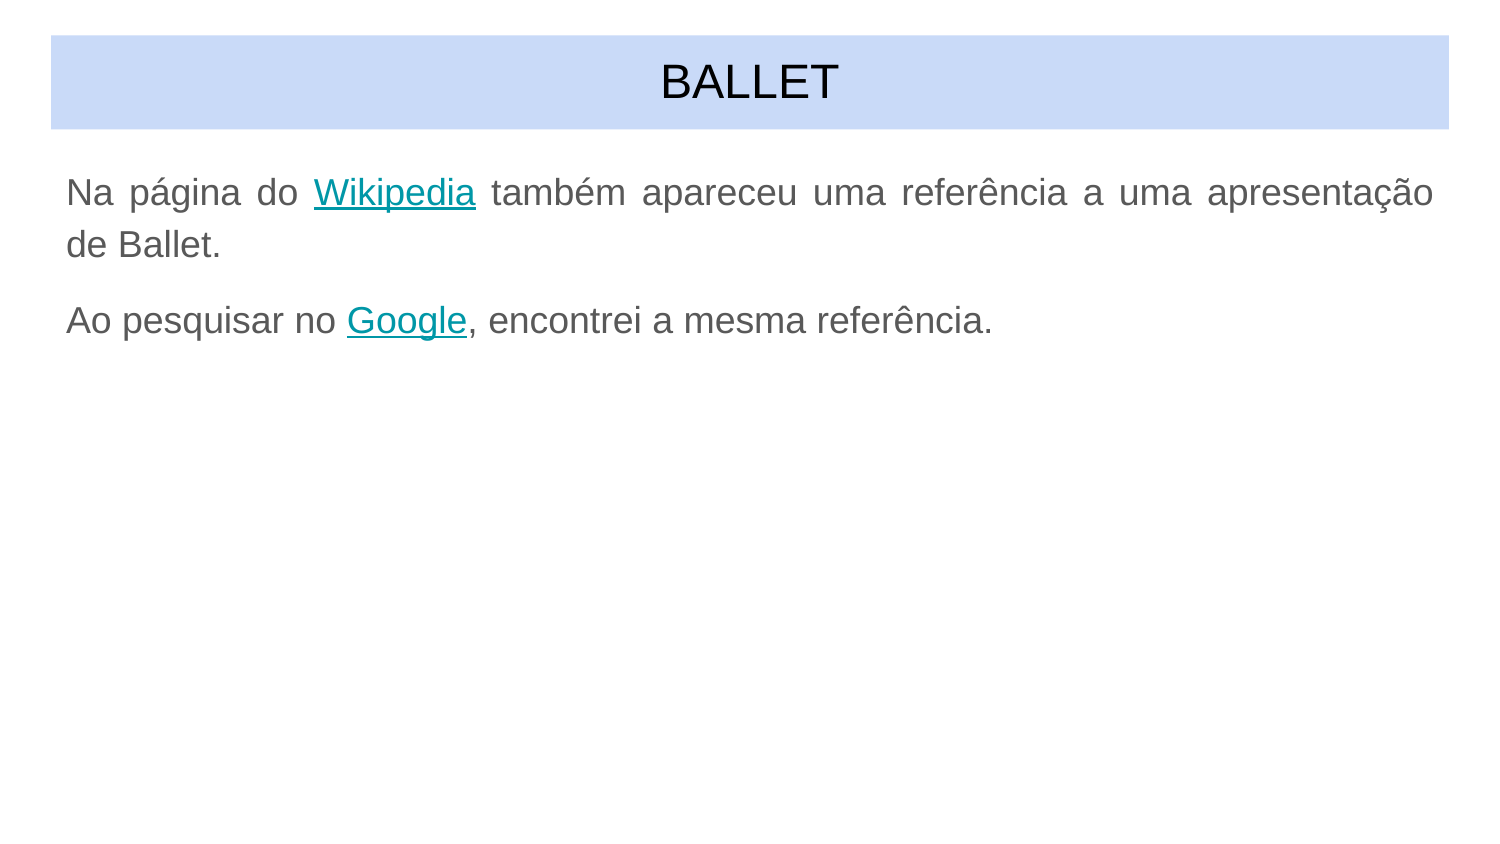

# BALLET
Na página do Wikipedia também apareceu uma referência a uma apresentação de Ballet.
Ao pesquisar no Google, encontrei a mesma referência.